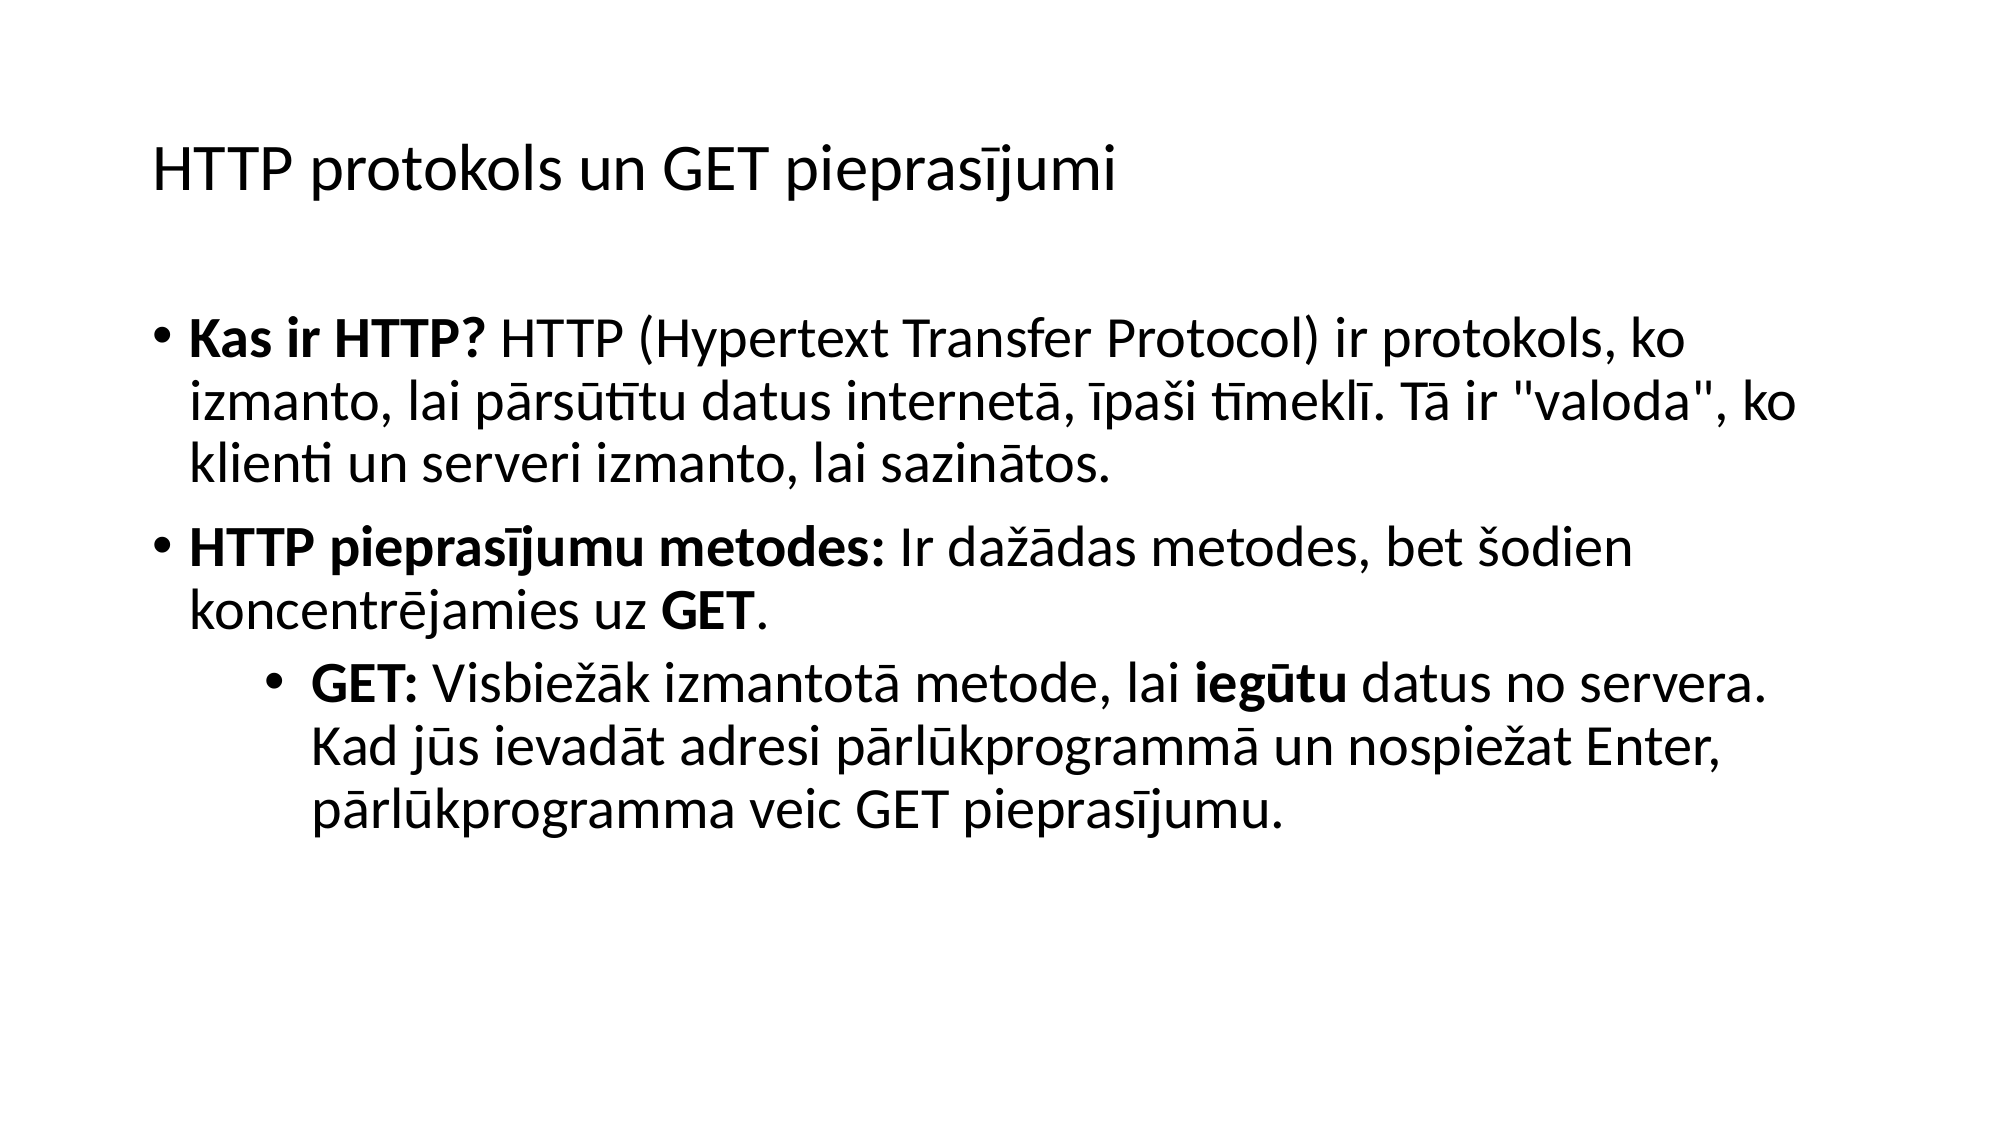

# HTTP protokols un GET pieprasījumi
Kas ir HTTP? HTTP (Hypertext Transfer Protocol) ir protokols, ko izmanto, lai pārsūtītu datus internetā, īpaši tīmeklī. Tā ir "valoda", ko klienti un serveri izmanto, lai sazinātos.
HTTP pieprasījumu metodes: Ir dažādas metodes, bet šodien koncentrējamies uz GET.
GET: Visbiežāk izmantotā metode, lai iegūtu datus no servera. Kad jūs ievadāt adresi pārlūkprogrammā un nospiežat Enter, pārlūkprogramma veic GET pieprasījumu.